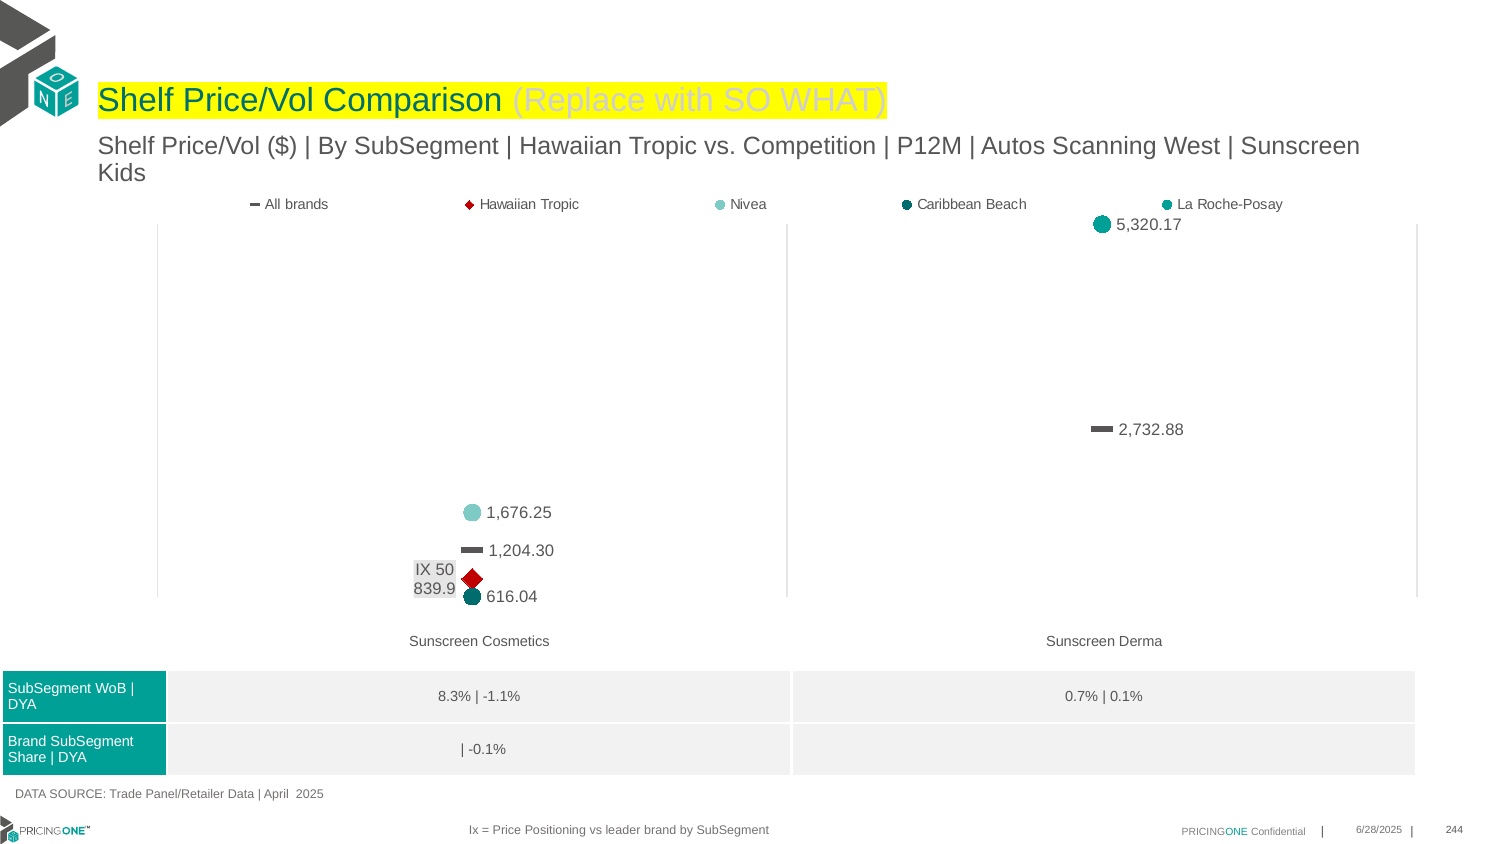

# Shelf Price/Vol Comparison (Replace with SO WHAT)
Shelf Price/Vol ($) | By SubSegment | Hawaiian Tropic vs. Competition | P12M | Autos Scanning West | Sunscreen Kids

### Chart

| Category | All brands | Hawaiian Tropic | Nivea | Caribbean Beach | La Roche-Posay |
|---|---|---|---|---|---|
| IX 50 | 1204.3 | 839.9 | 1676.25 | 616.04 | None |
| None | 2732.88 | None | None | None | 5320.17 |
|  | Sunscreen Cosmetics | Sunscreen Derma |
| --- | --- | --- |
| SubSegment WoB | DYA | 8.3% | -1.1% | 0.7% | 0.1% |
| Brand SubSegment Share | DYA | | -0.1% |  |
DATA SOURCE: Trade Panel/Retailer Data | April  2025
Ix = Price Positioning vs leader brand by SubSegment
6/28/2025
244